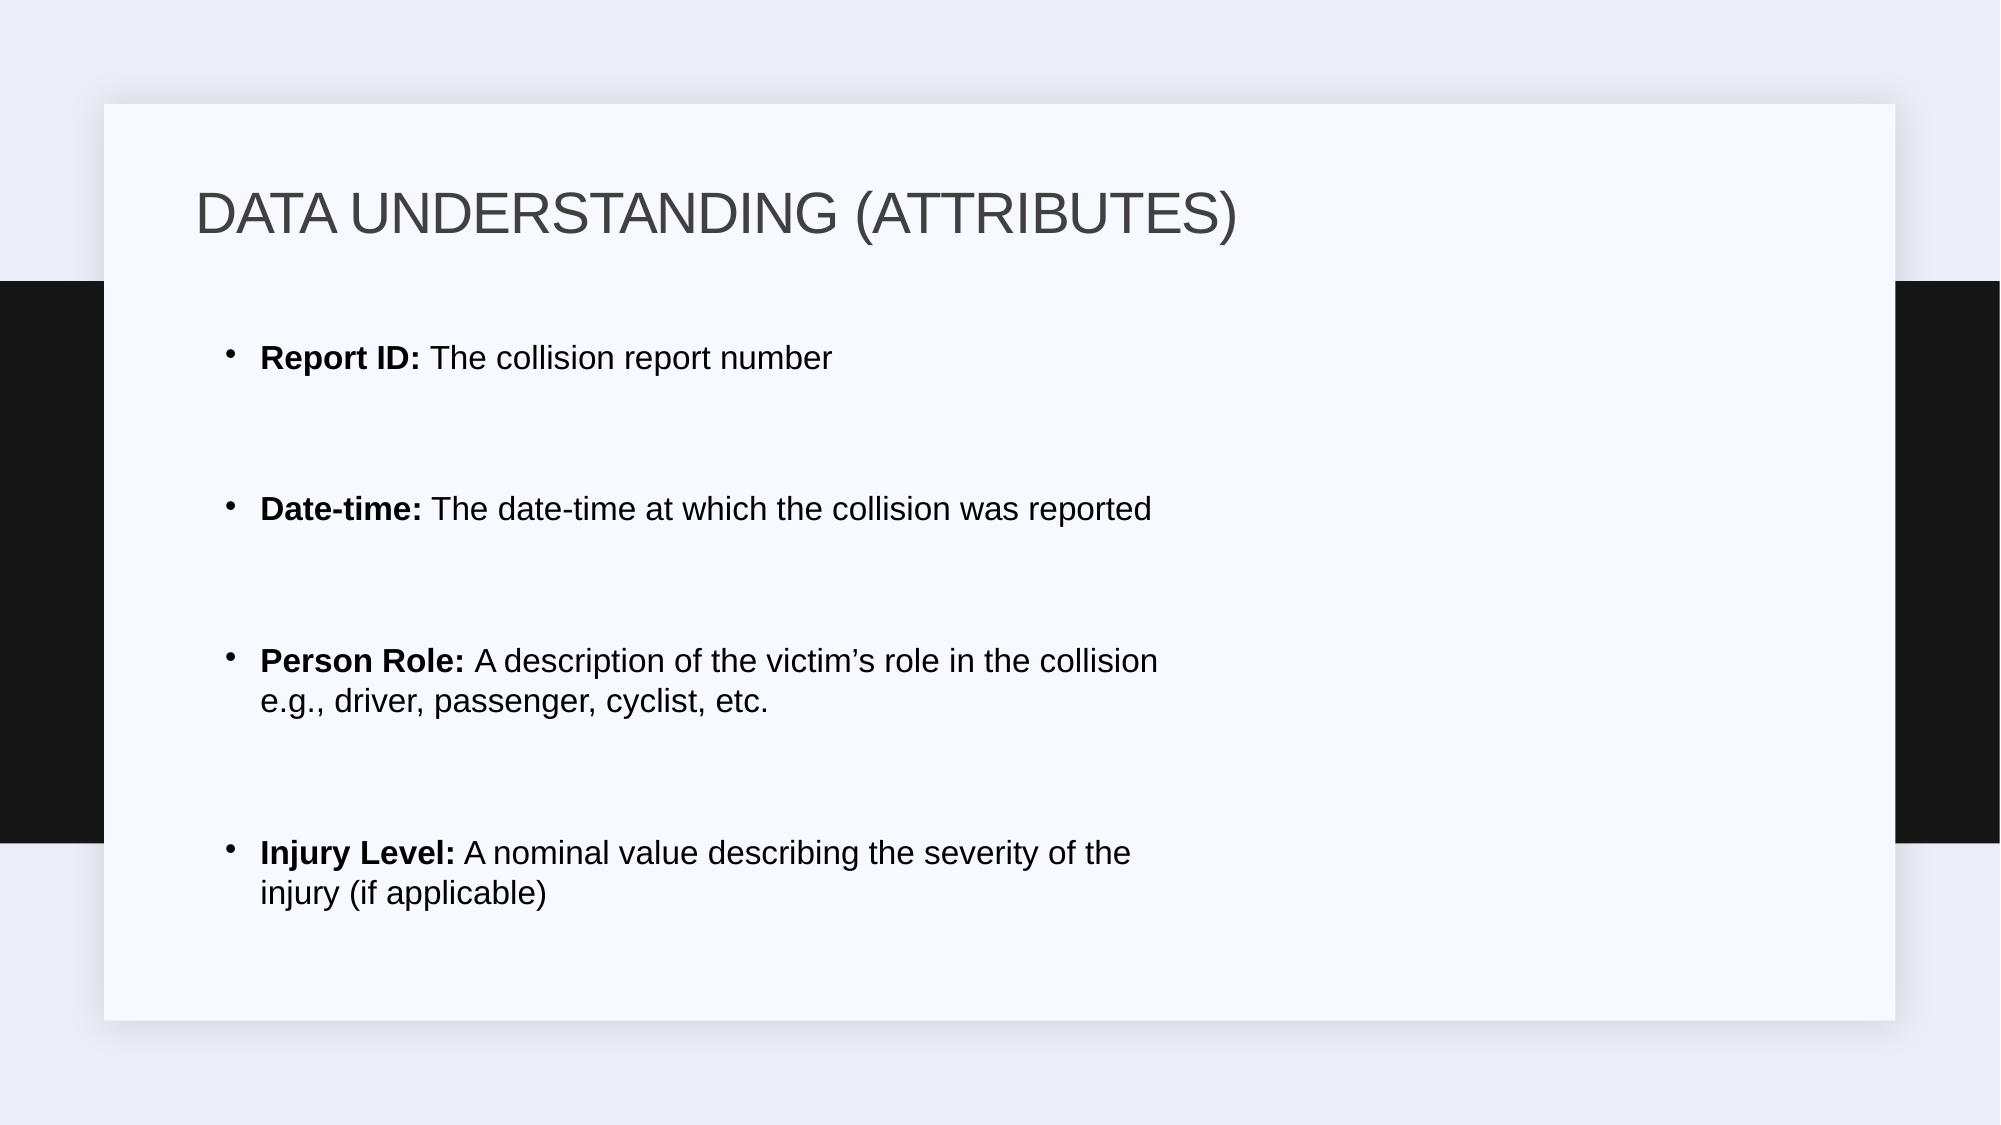

# DATA UNDERSTANDING (ATTRIBUTES)
Report ID: The collision report number
Date-time: The date-time at which the collision was reported
Person Role: A description of the victim’s role in the collision e.g., driver, passenger, cyclist, etc.
Injury Level: A nominal value describing the severity of the injury (if applicable)